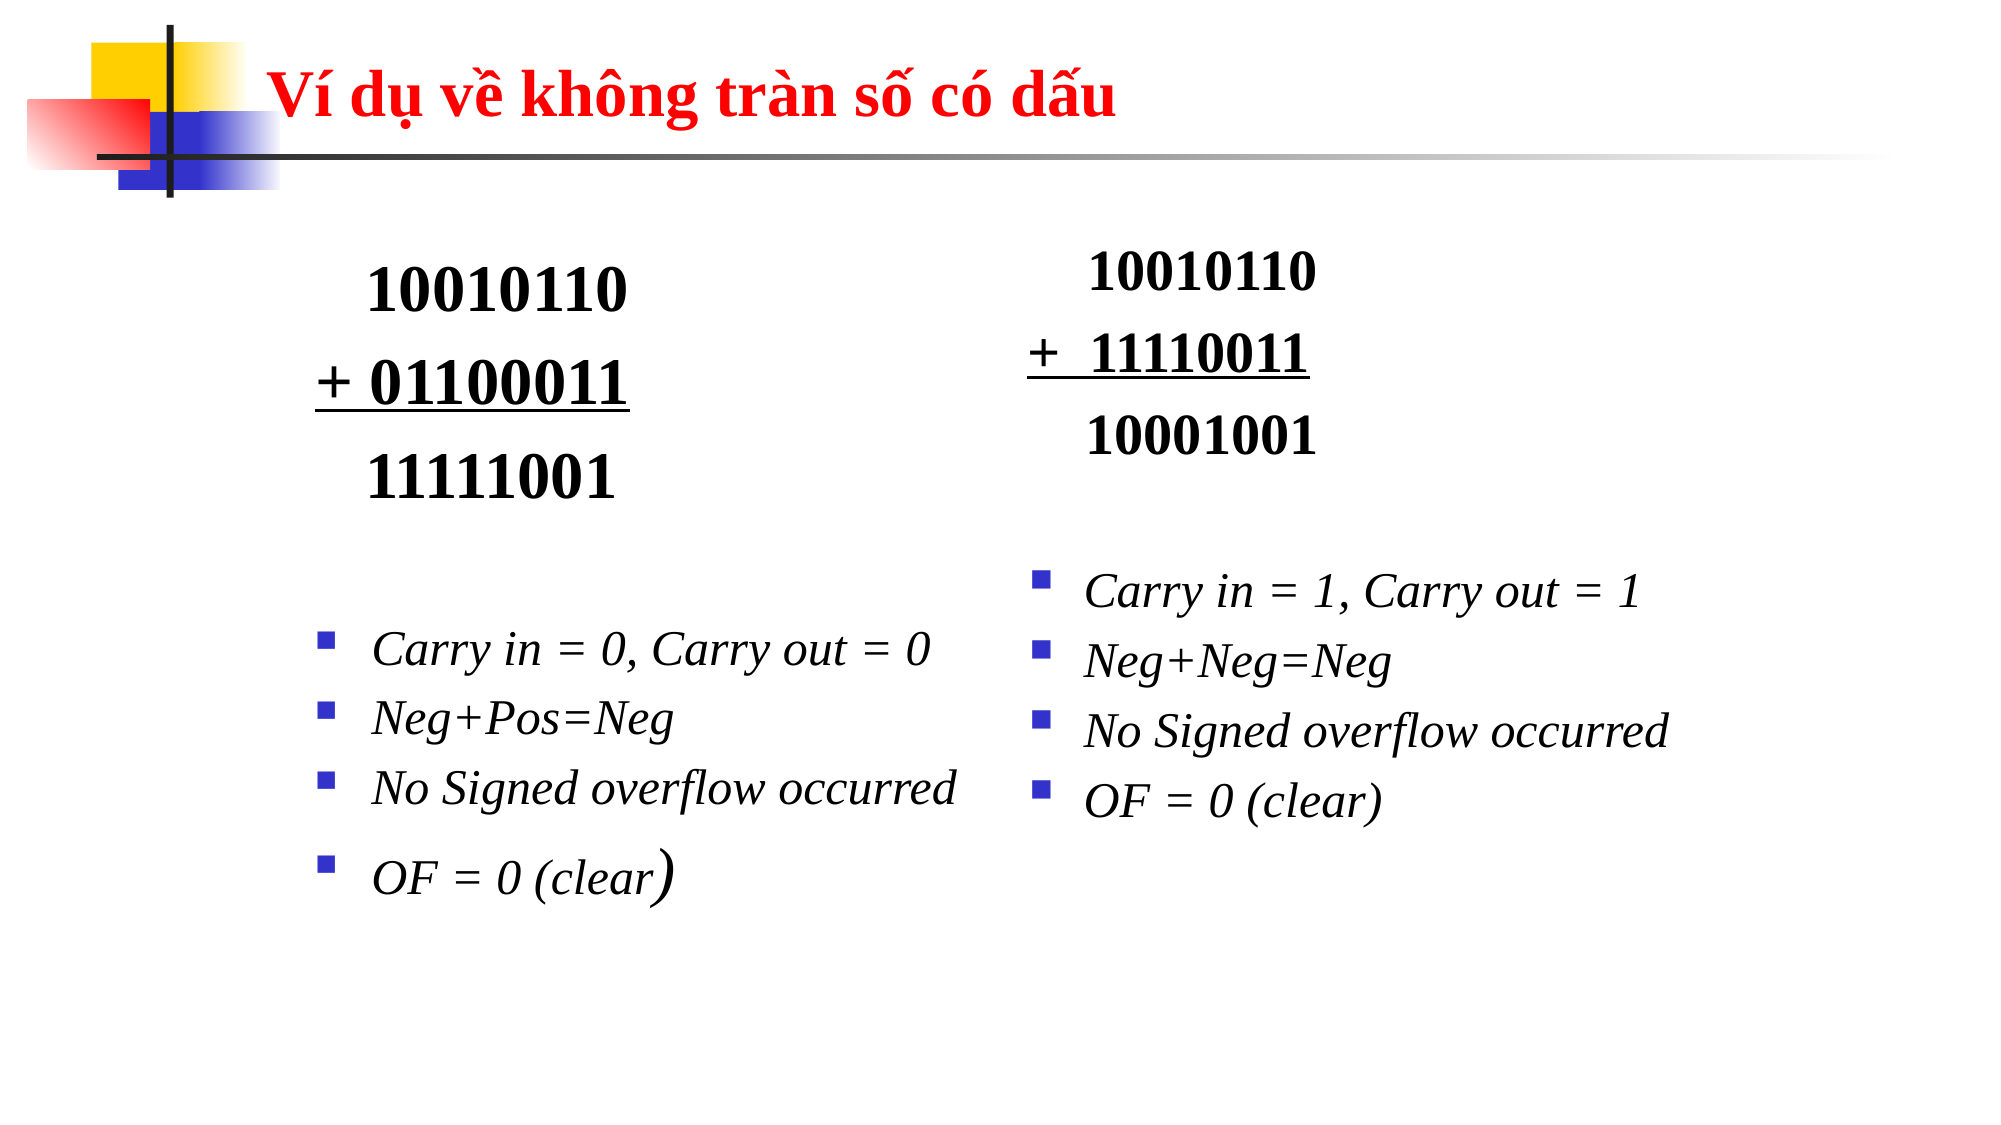

# Ví dụ về không tràn số có dấu
  10010110
+  11110011
    10001001

Carry in = 1, Carry out = 1
Neg+Neg=Neg
No Signed overflow occurred
OF = 0 (clear)
   10010110
+ 01100011
   11111001

Carry in = 0, Carry out = 0
Neg+Pos=Neg
No Signed overflow occurred
OF = 0 (clear)